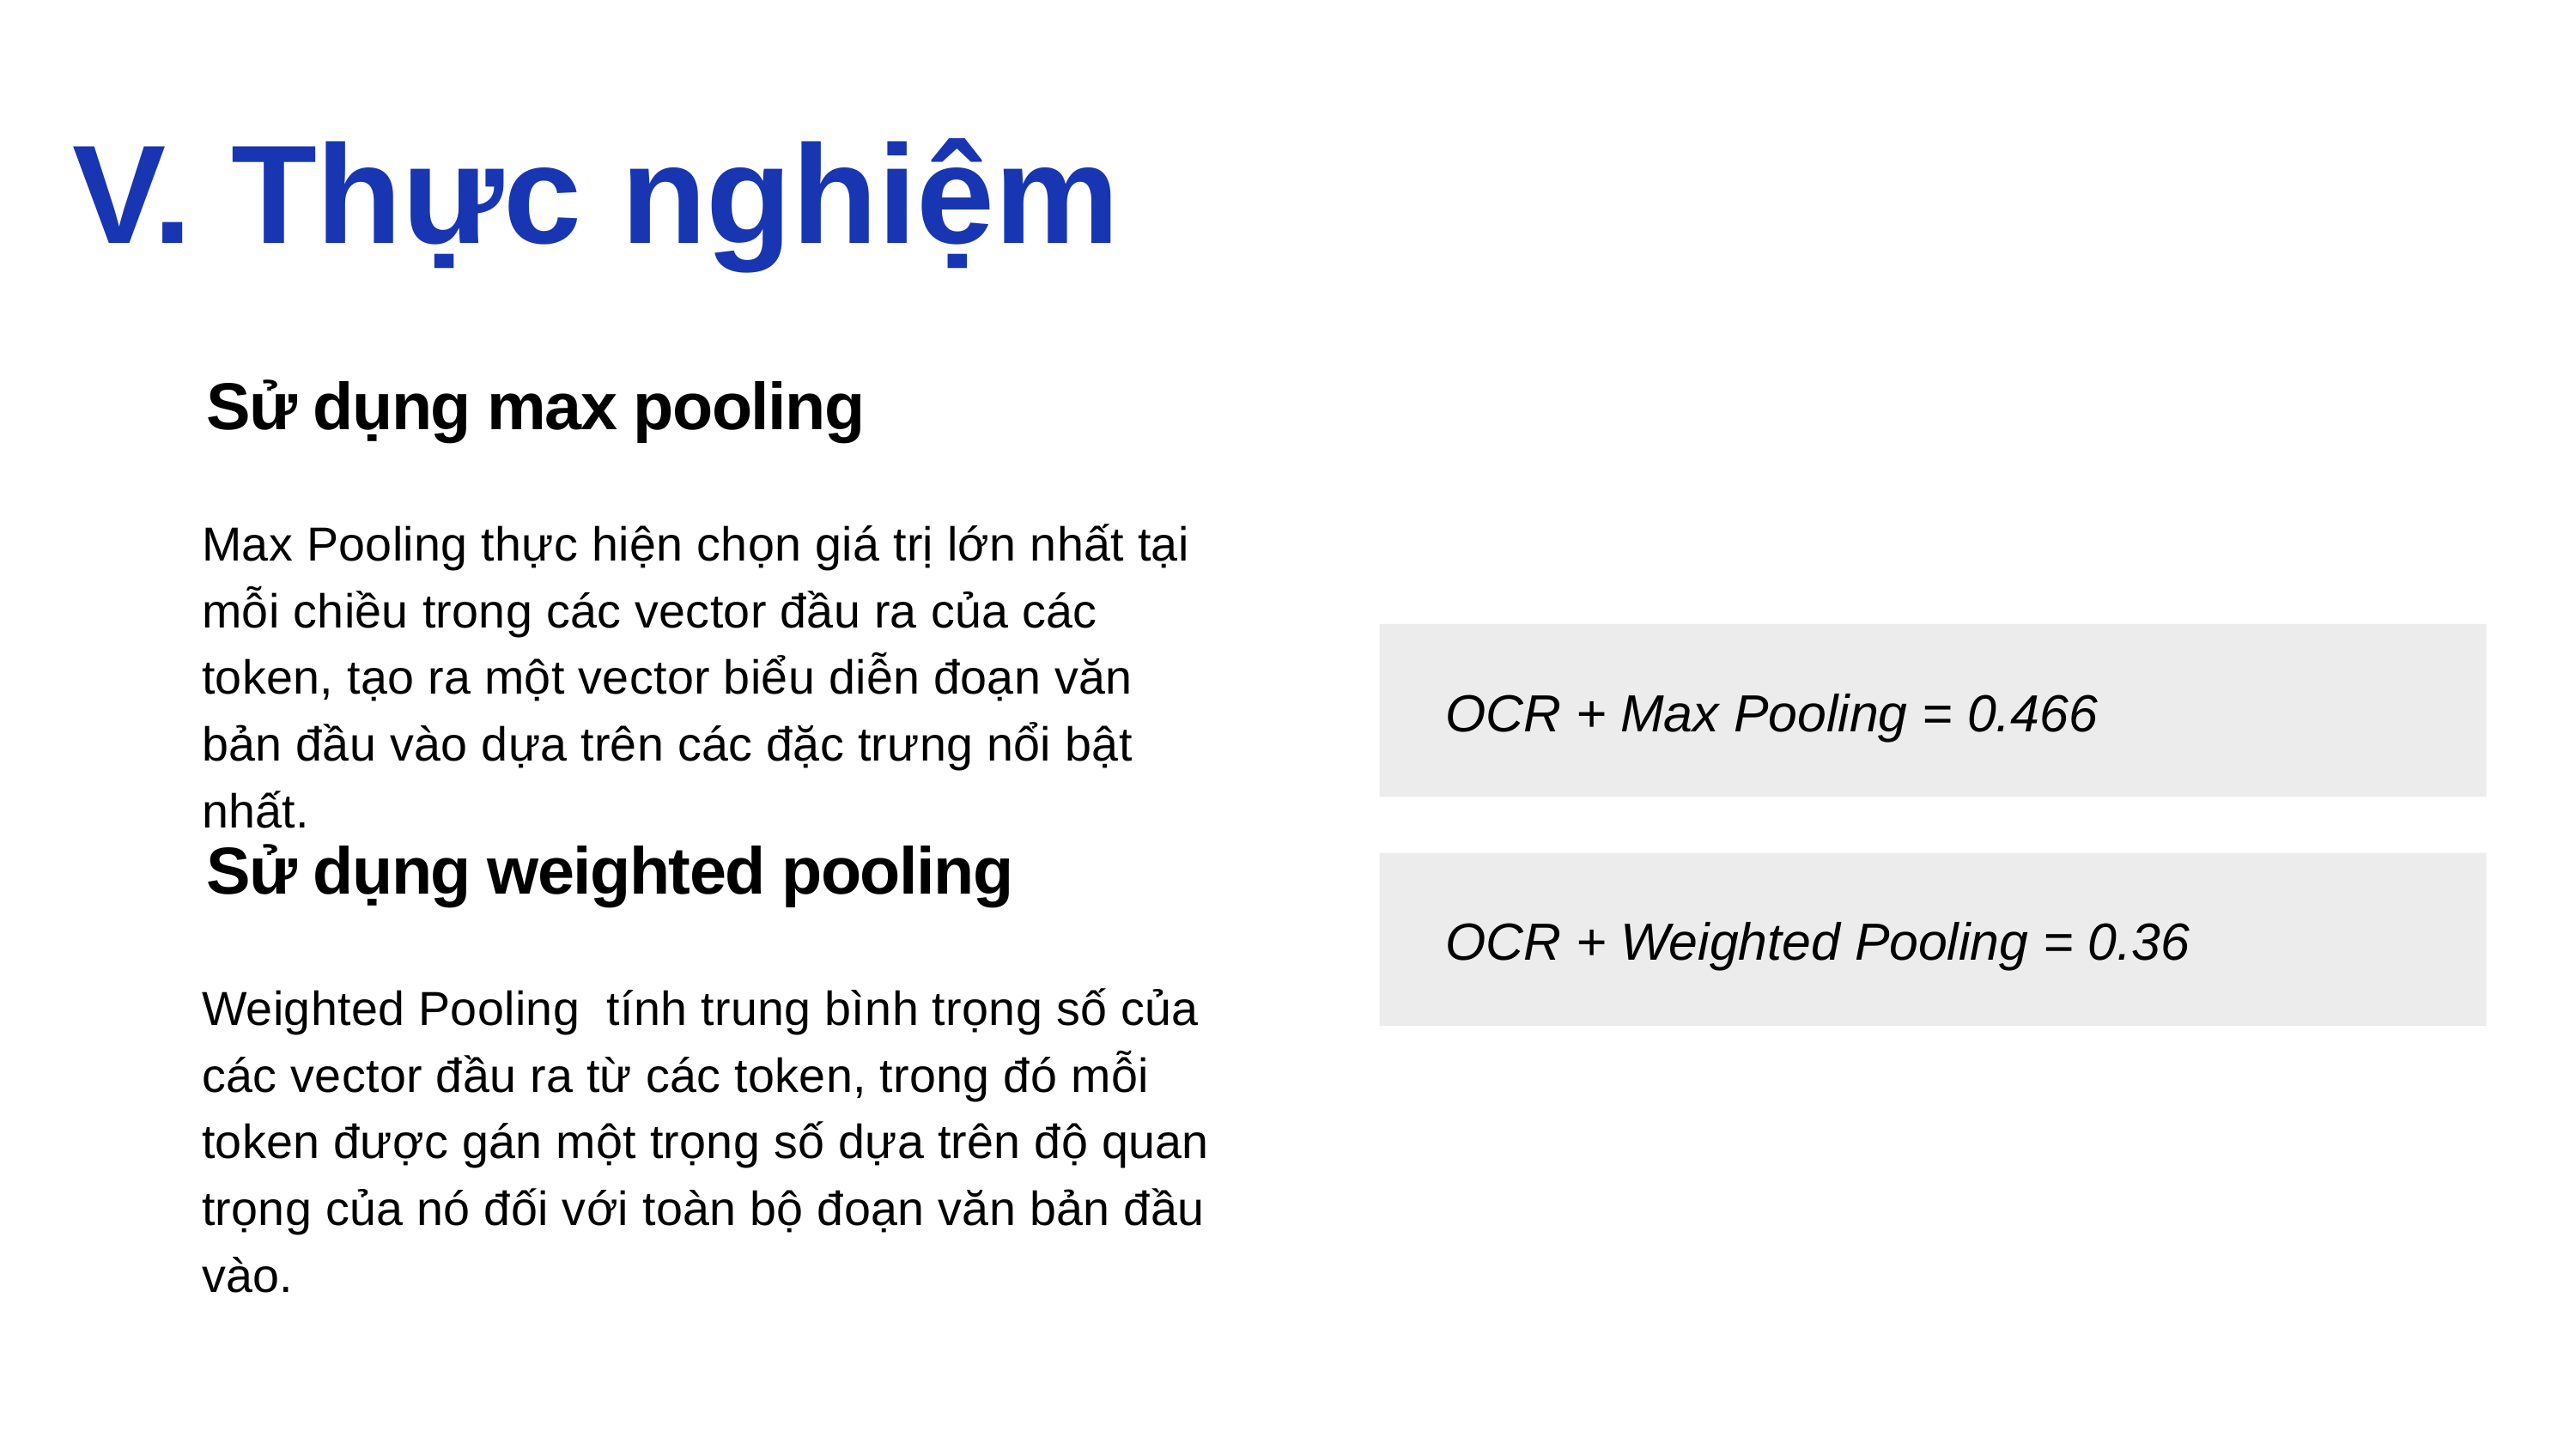

V. Thực nghiệm
Sử dụng max pooling
Max Pooling thực hiện chọn giá trị lớn nhất tại mỗi chiều trong các vector đầu ra của các token, tạo ra một vector biểu diễn đoạn văn bản đầu vào dựa trên các đặc trưng nổi bật nhất.

OCR + Max Pooling = 0.466
Sử dụng weighted pooling
Weighted Pooling  tính trung bình trọng số của các vector đầu ra từ các token, trong đó mỗi token được gán một trọng số dựa trên độ quan trọng của nó đối với toàn bộ đoạn văn bản đầu vào.

OCR + Weighted Pooling = 0.36